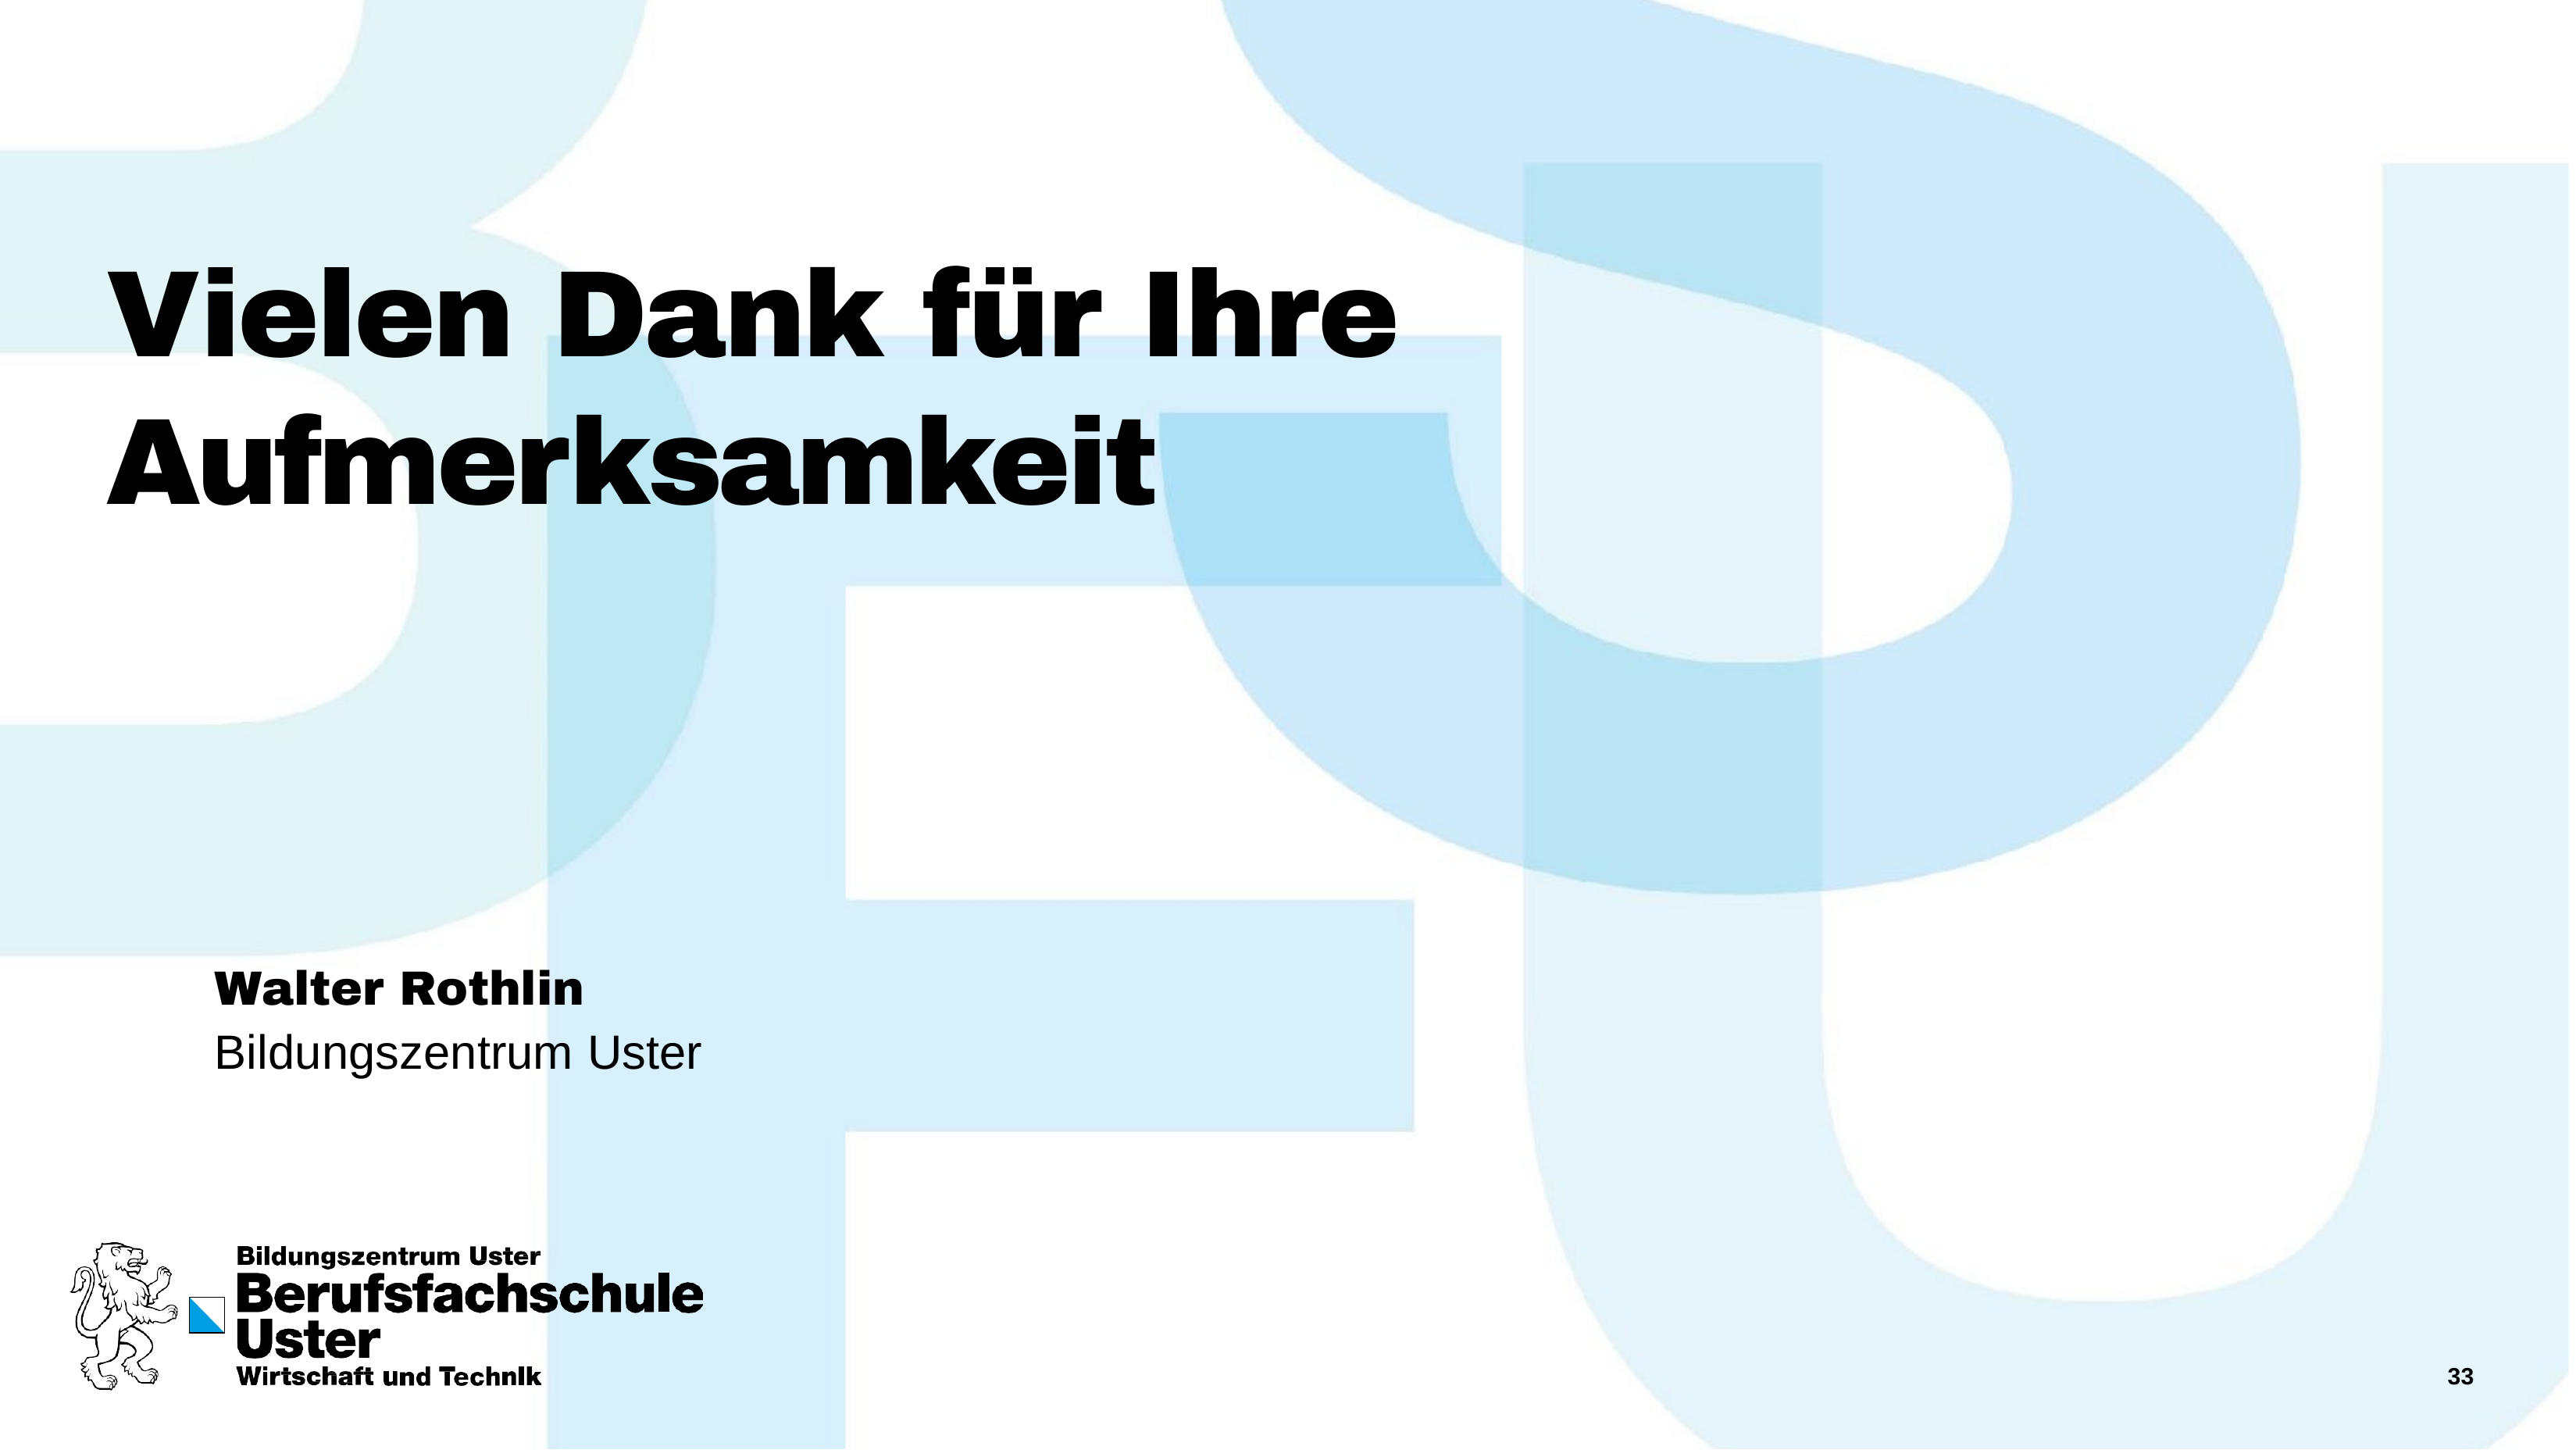

# Vielen Dank für Ihre Aufmerksamkeit
Walter Rothlin
Bildungszentrum Uster

Johan Oelen | Modul 114
Johan Oelen | Modul 306 | Uster

33